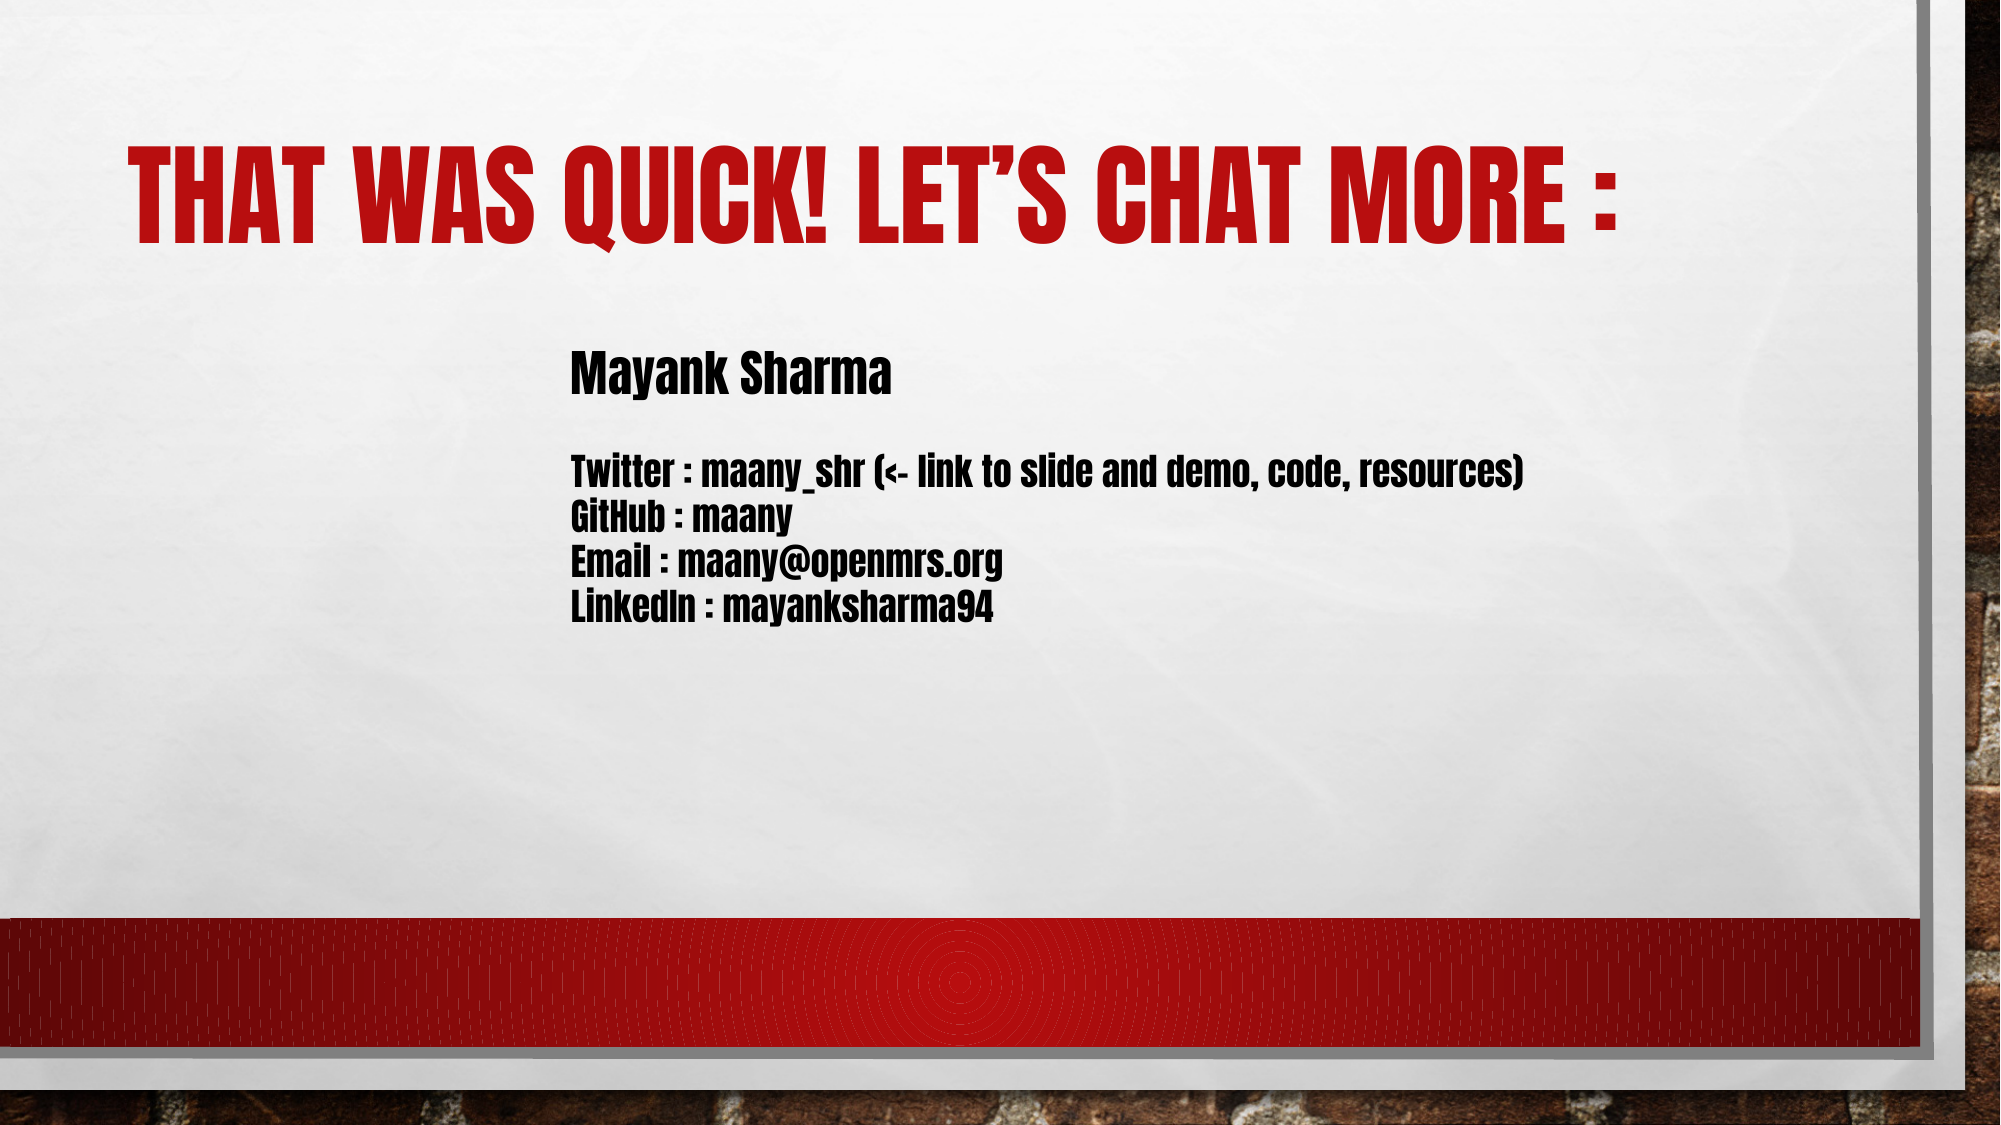

# That was quick! Let’s chat more :
Mayank Sharma

Twitter : maany_shr (<- link to slide and demo, code, resources)
GitHub : maany
Email : maany@openmrs.org
LinkedIn : mayanksharma94